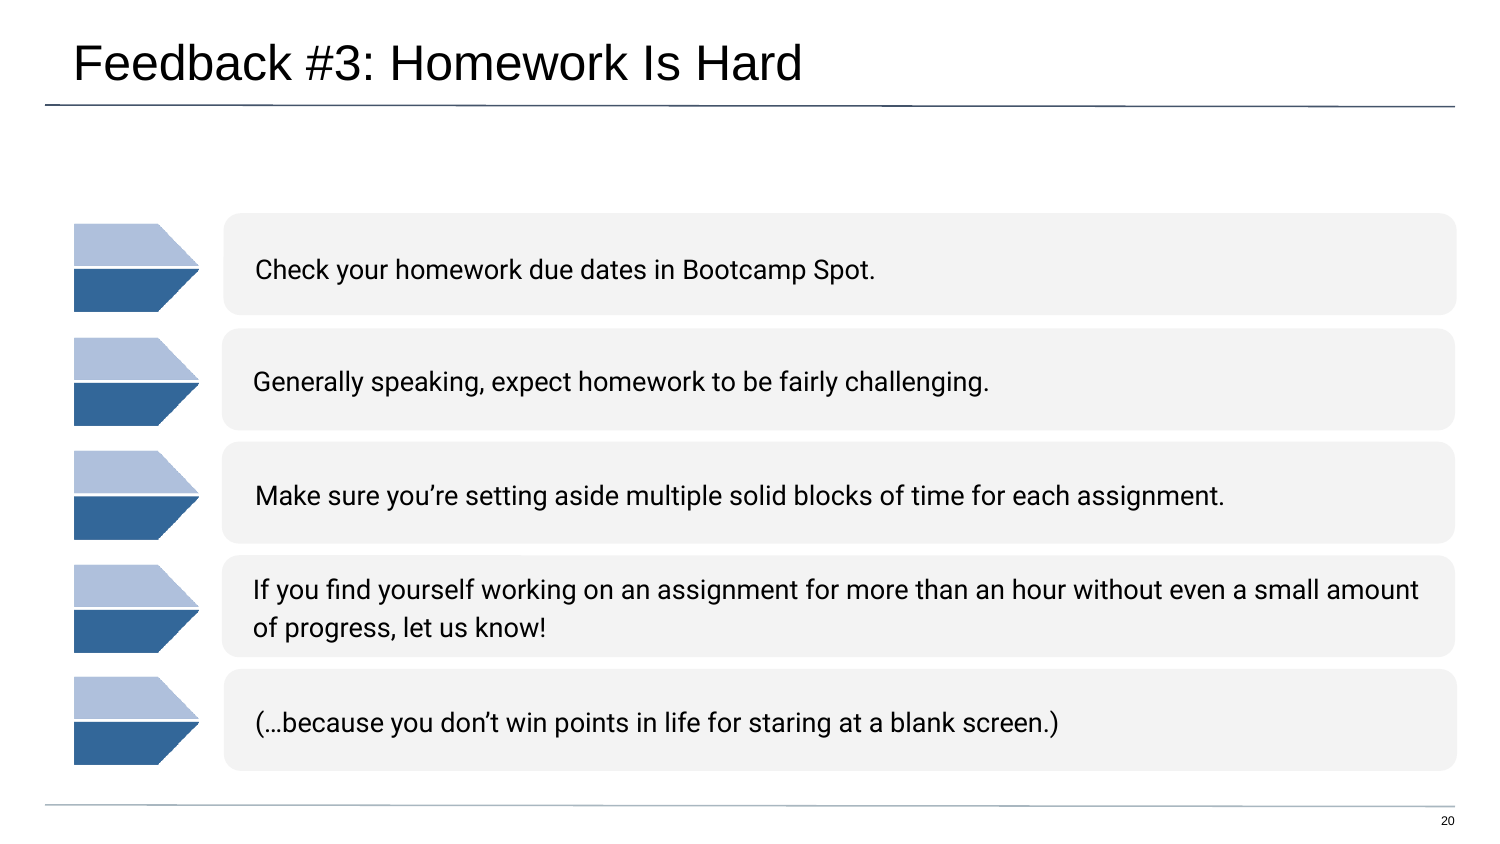

# Feedback #3: Homework Is Hard
Check your homework due dates in Bootcamp Spot.
Generally speaking, expect homework to be fairly challenging.
Make sure you’re setting aside multiple solid blocks of time for each assignment.
If you find yourself working on an assignment for more than an hour without even a small amount of progress, let us know!
(…because you don’t win points in life for staring at a blank screen.)
20